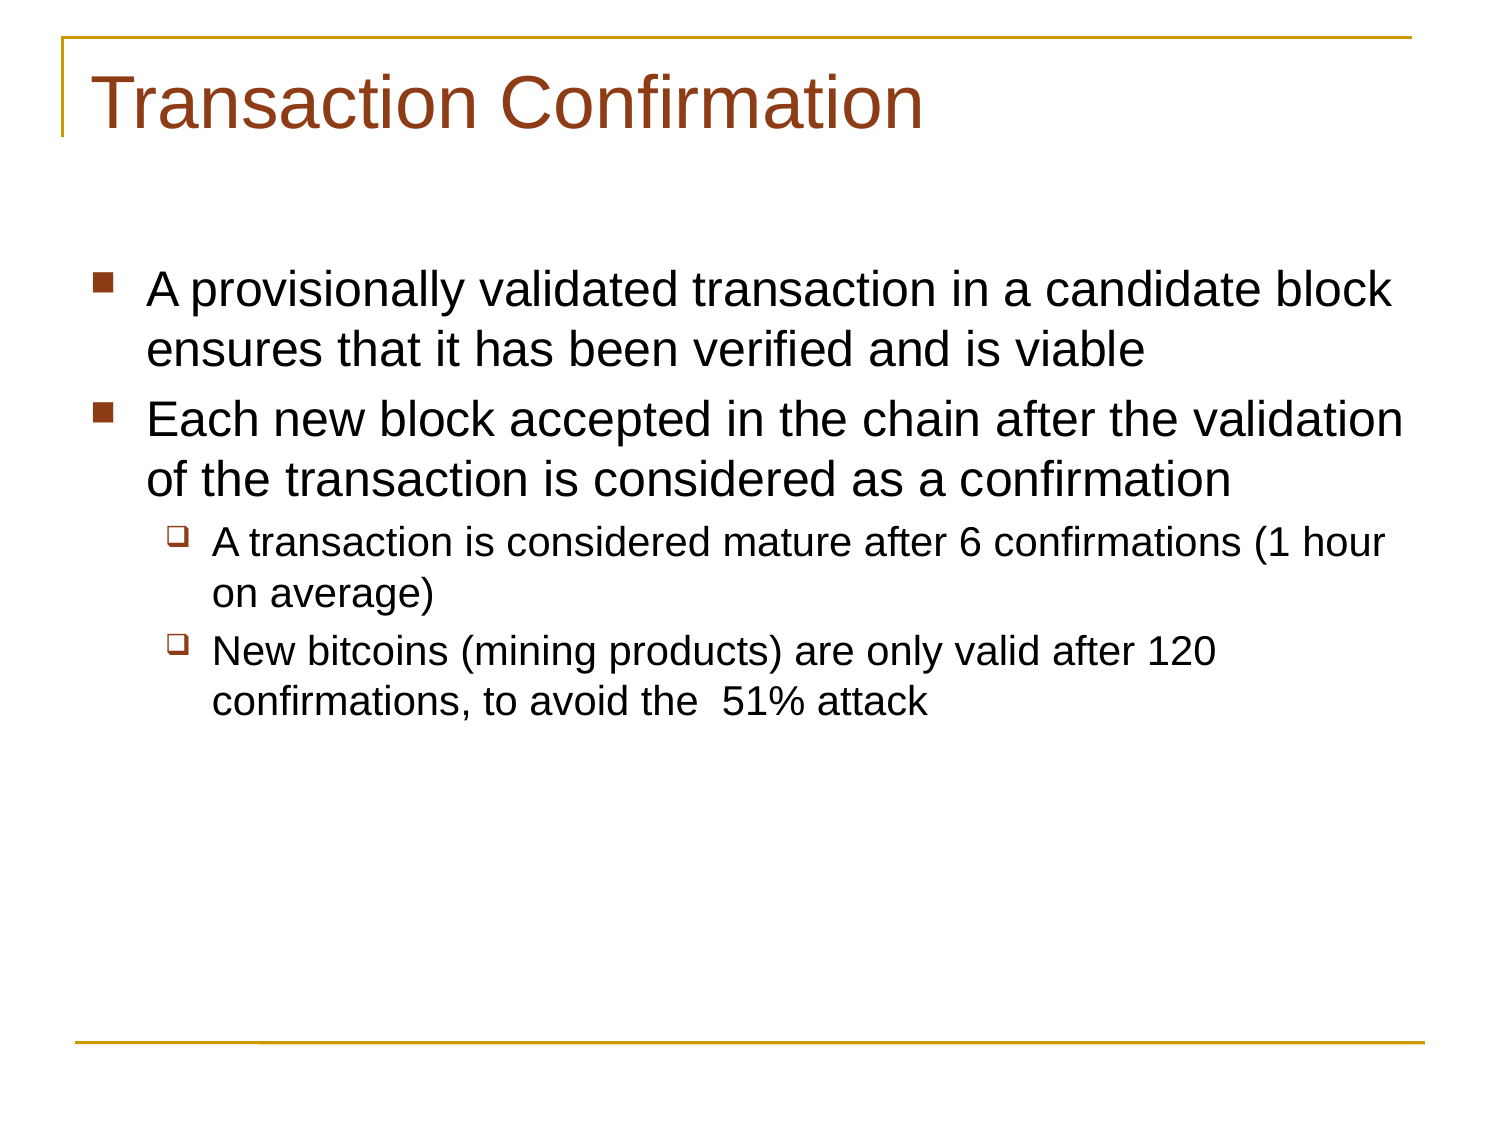

# Transaction Confirmation
A provisionally validated transaction in a candidate block ensures that it has been verified and is viable
Each new block accepted in the chain after the validation of the transaction is considered as a confirmation
A transaction is considered mature after 6 confirmations (1 hour on average)
New bitcoins (mining products) are only valid after 120 confirmations, to avoid the  51% attack